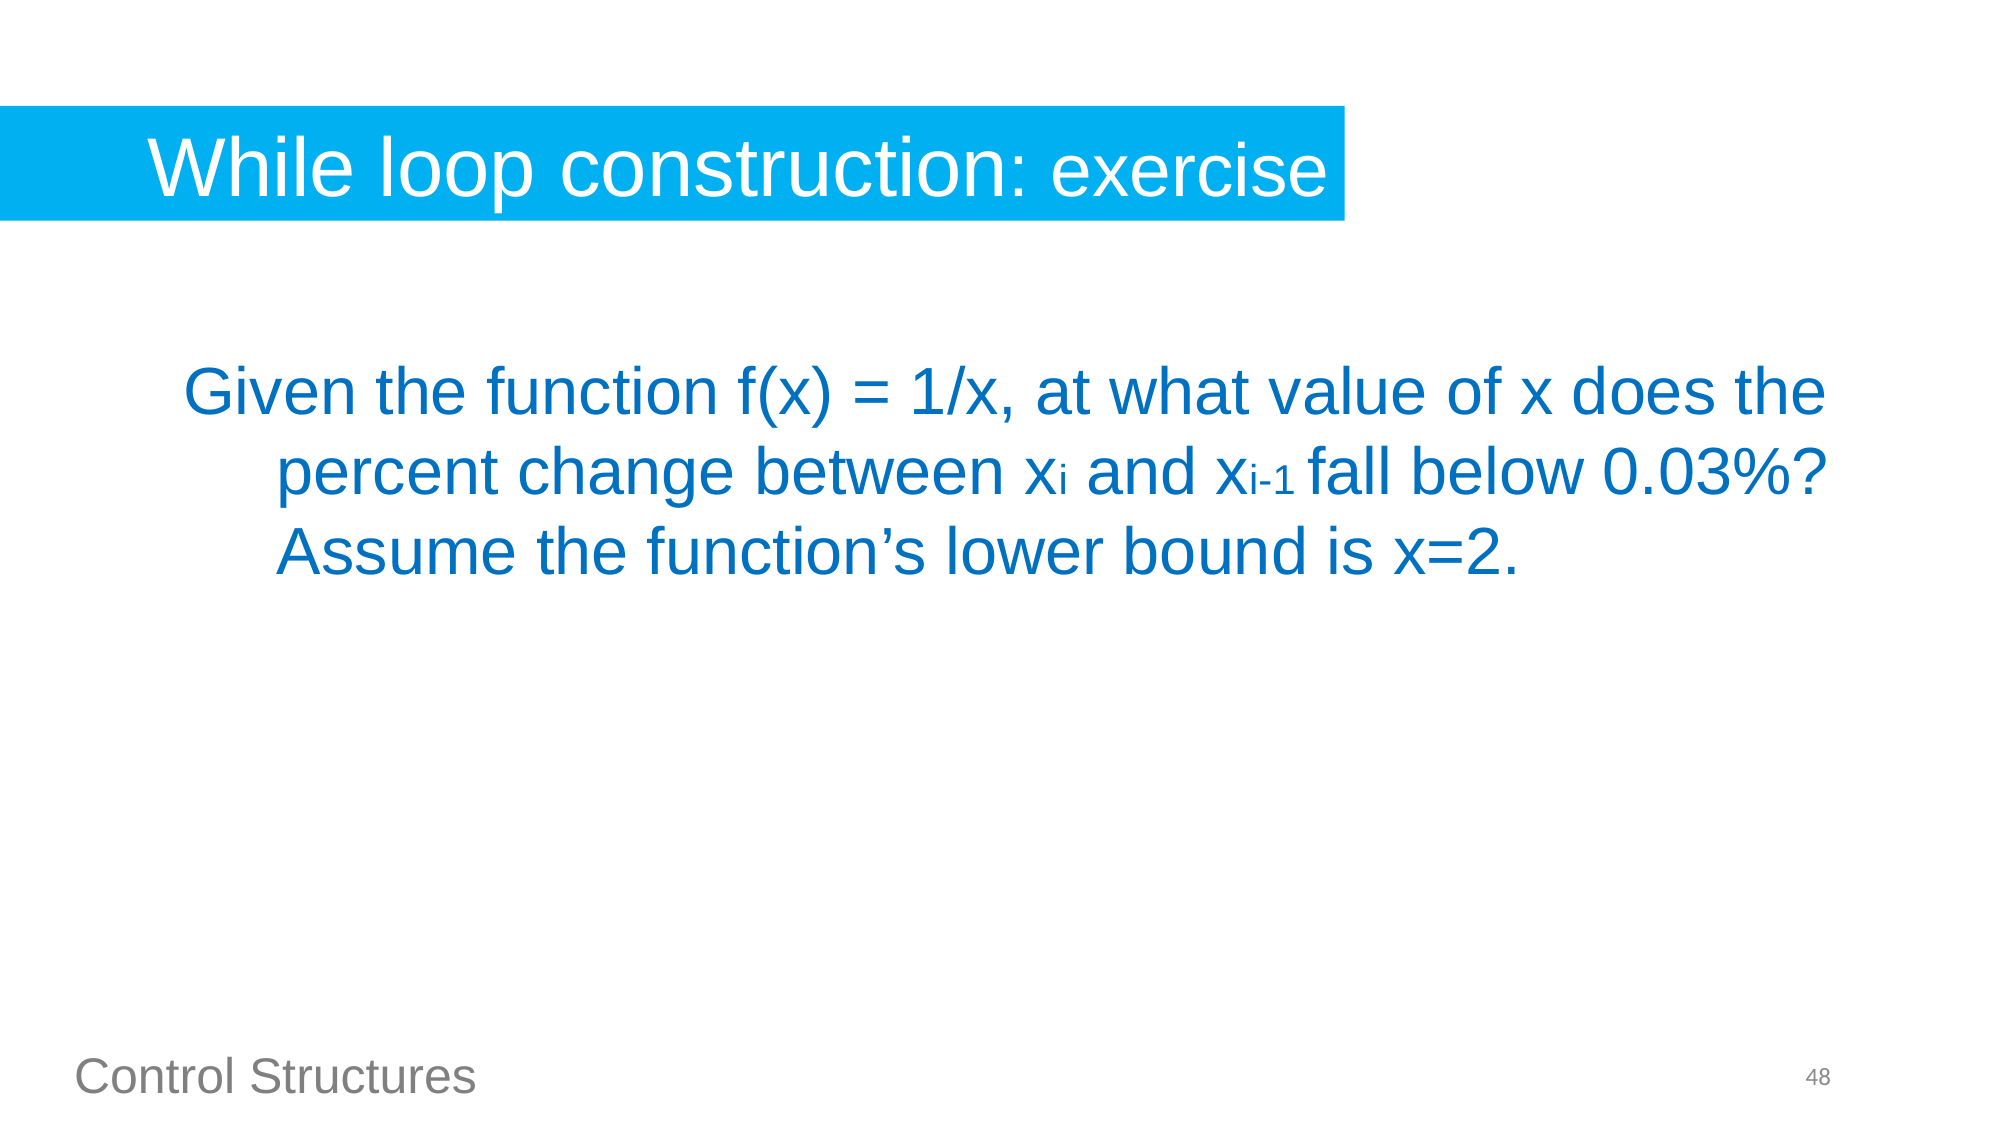

While loop construction: exercise
Given the function f(x) = 1/x, at what value of x does the percent change between xi and xi-1 fall below 0.03%? Assume the function’s lower bound is x=2.
Control Structures
48